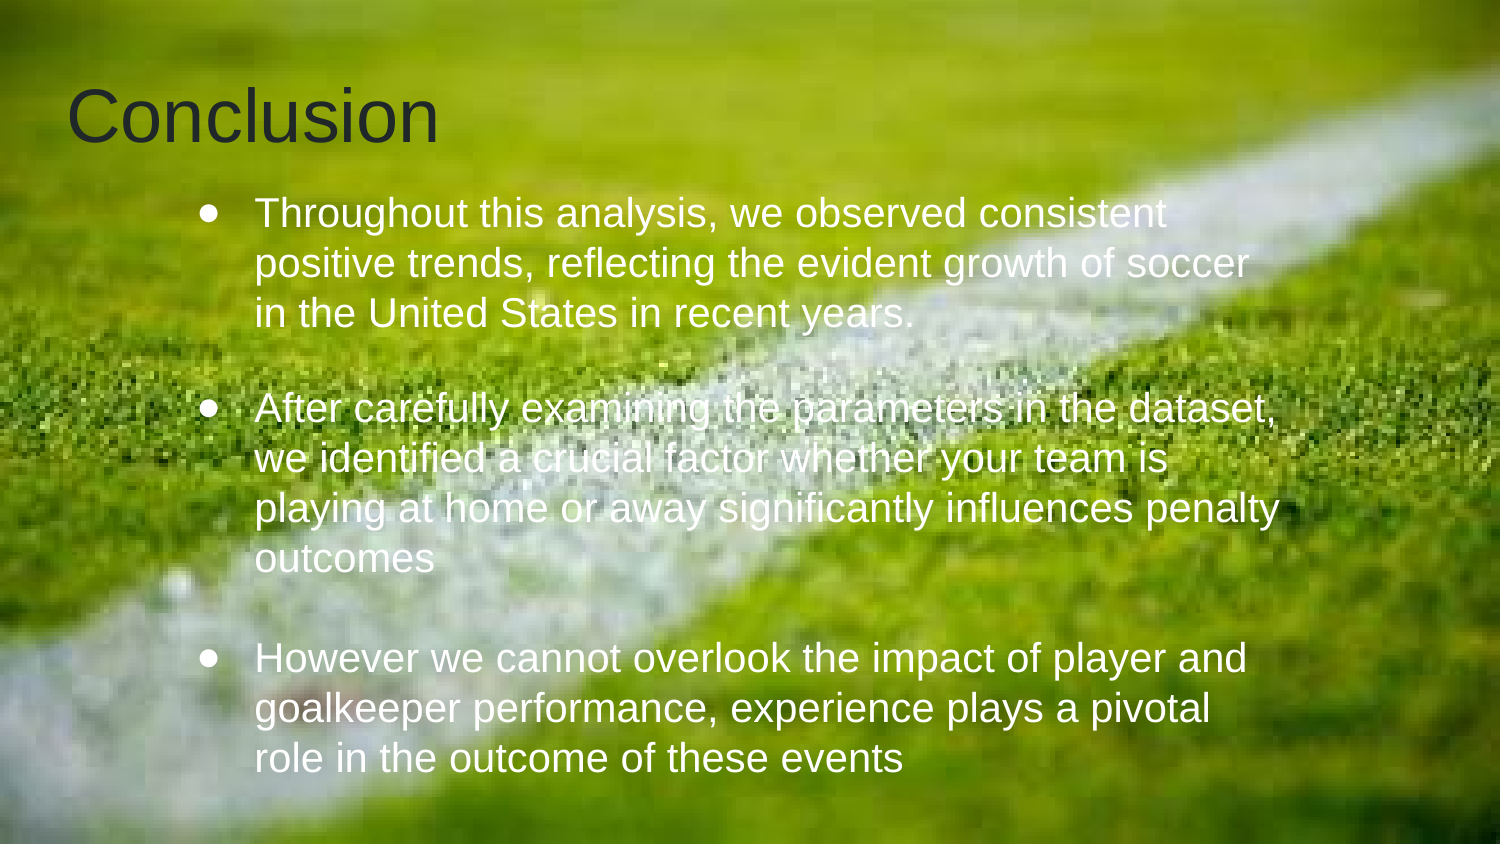

Conclusion
Throughout this analysis, we observed consistent positive trends, reflecting the evident growth of soccer in the United States in recent years.

After carefully examining the parameters in the dataset, we identified a crucial factor whether your team is playing at home or away significantly influences penalty outcomes

However we cannot overlook the impact of player and goalkeeper performance, experience plays a pivotal role in the outcome of these events